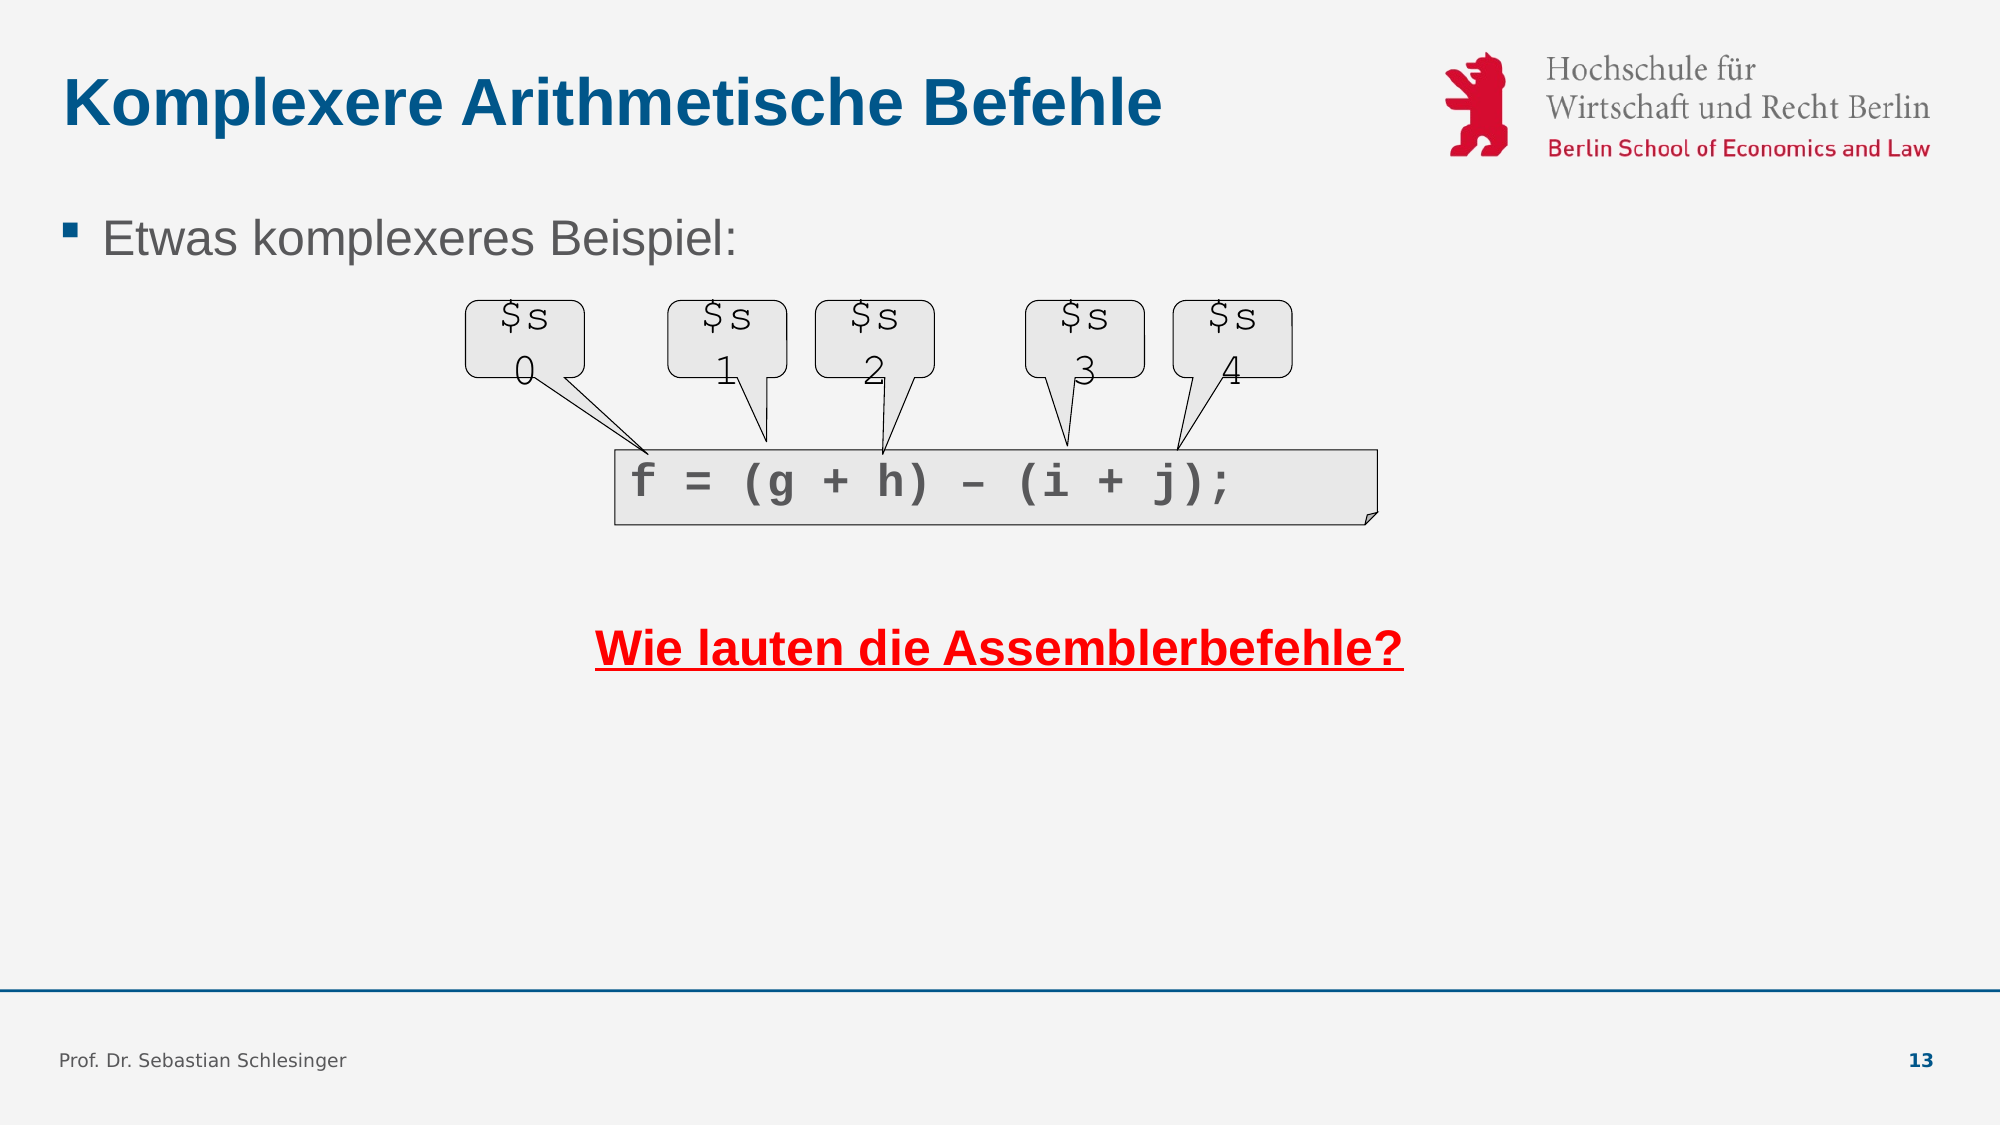

# Komplexere Arithmetische Befehle
Etwas komplexeres Beispiel:

Wie lauten die Assemblerbefehle?
$s0
$s1
$s2
$s3
$s4
f = (g + h) – (i + j);
Prof. Dr. Sebastian Schlesinger
13